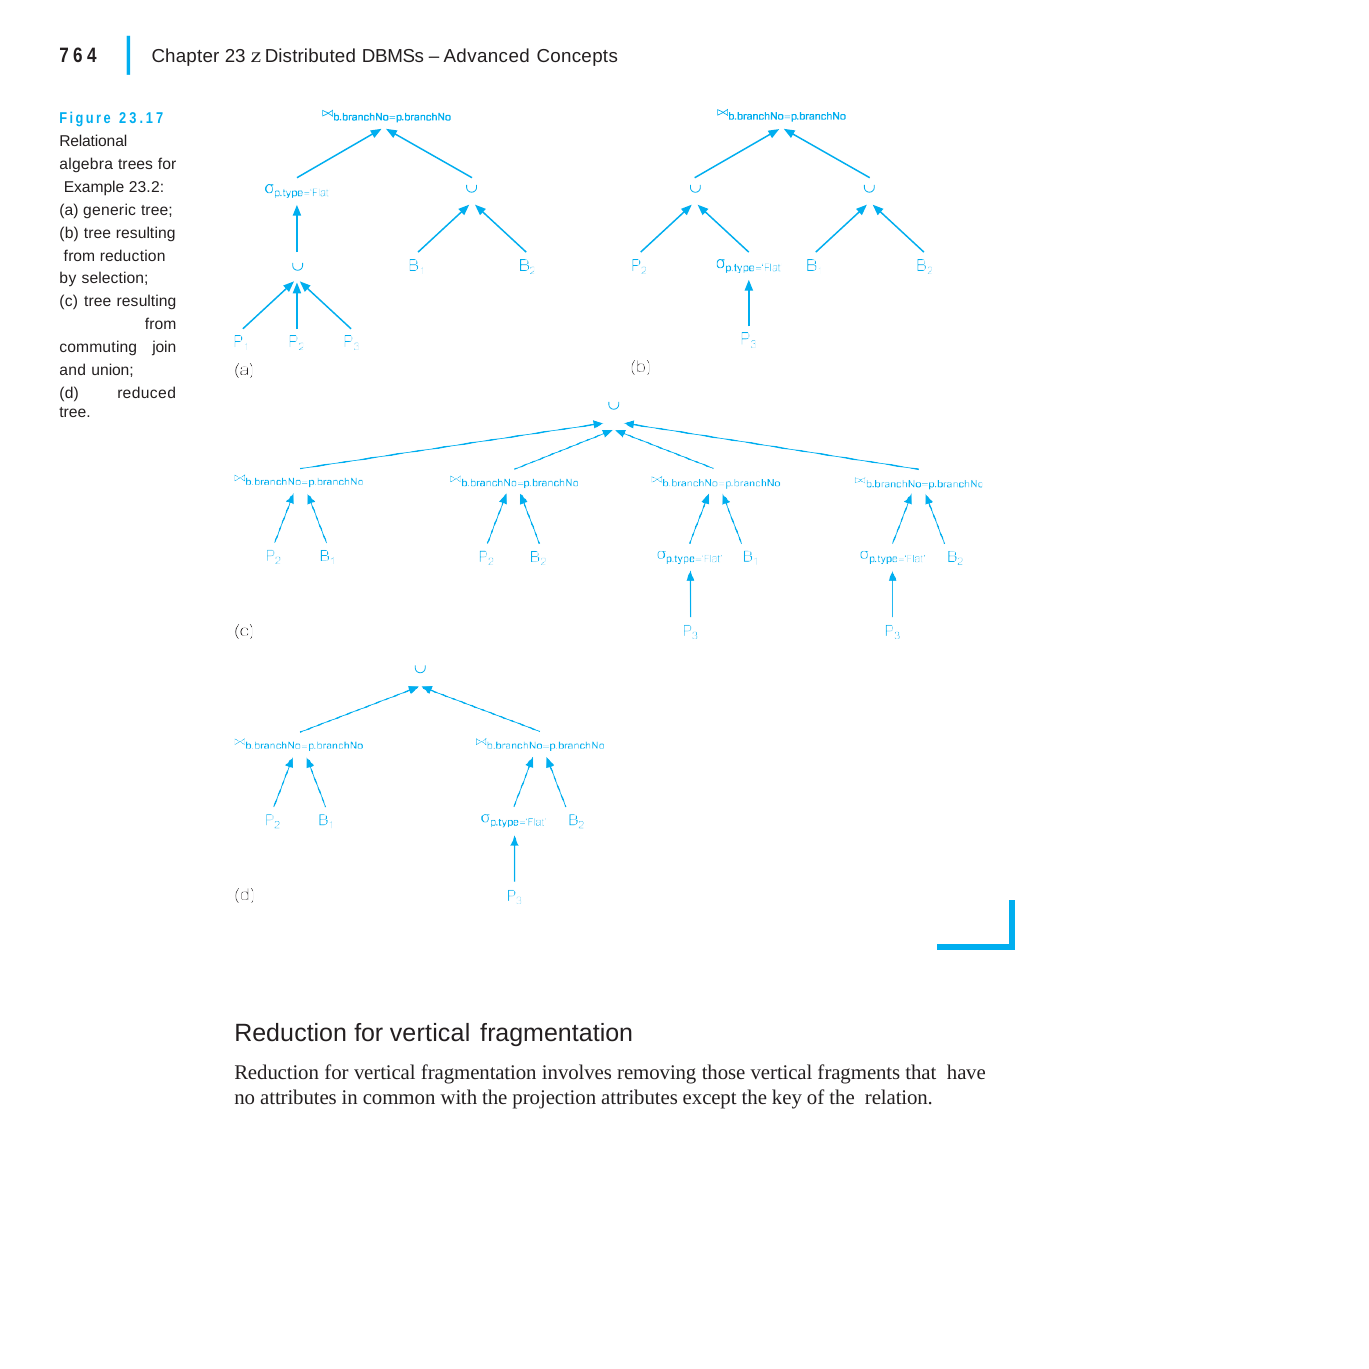

|
764	Chapter 23 z Distributed DBMSs – Advanced Concepts
Figure 23.17  Relational  algebra trees for  Example 23.2:
(a) generic tree;
(b) tree resulting  from reduction  by selection;
(c) tree resulting  from commuting  join and union;
(d) reduced tree.

Reduction for vertical fragmentation
Reduction for vertical fragmentation involves removing those vertical fragments that  have no attributes in common with the projection attributes except the key of the  relation.